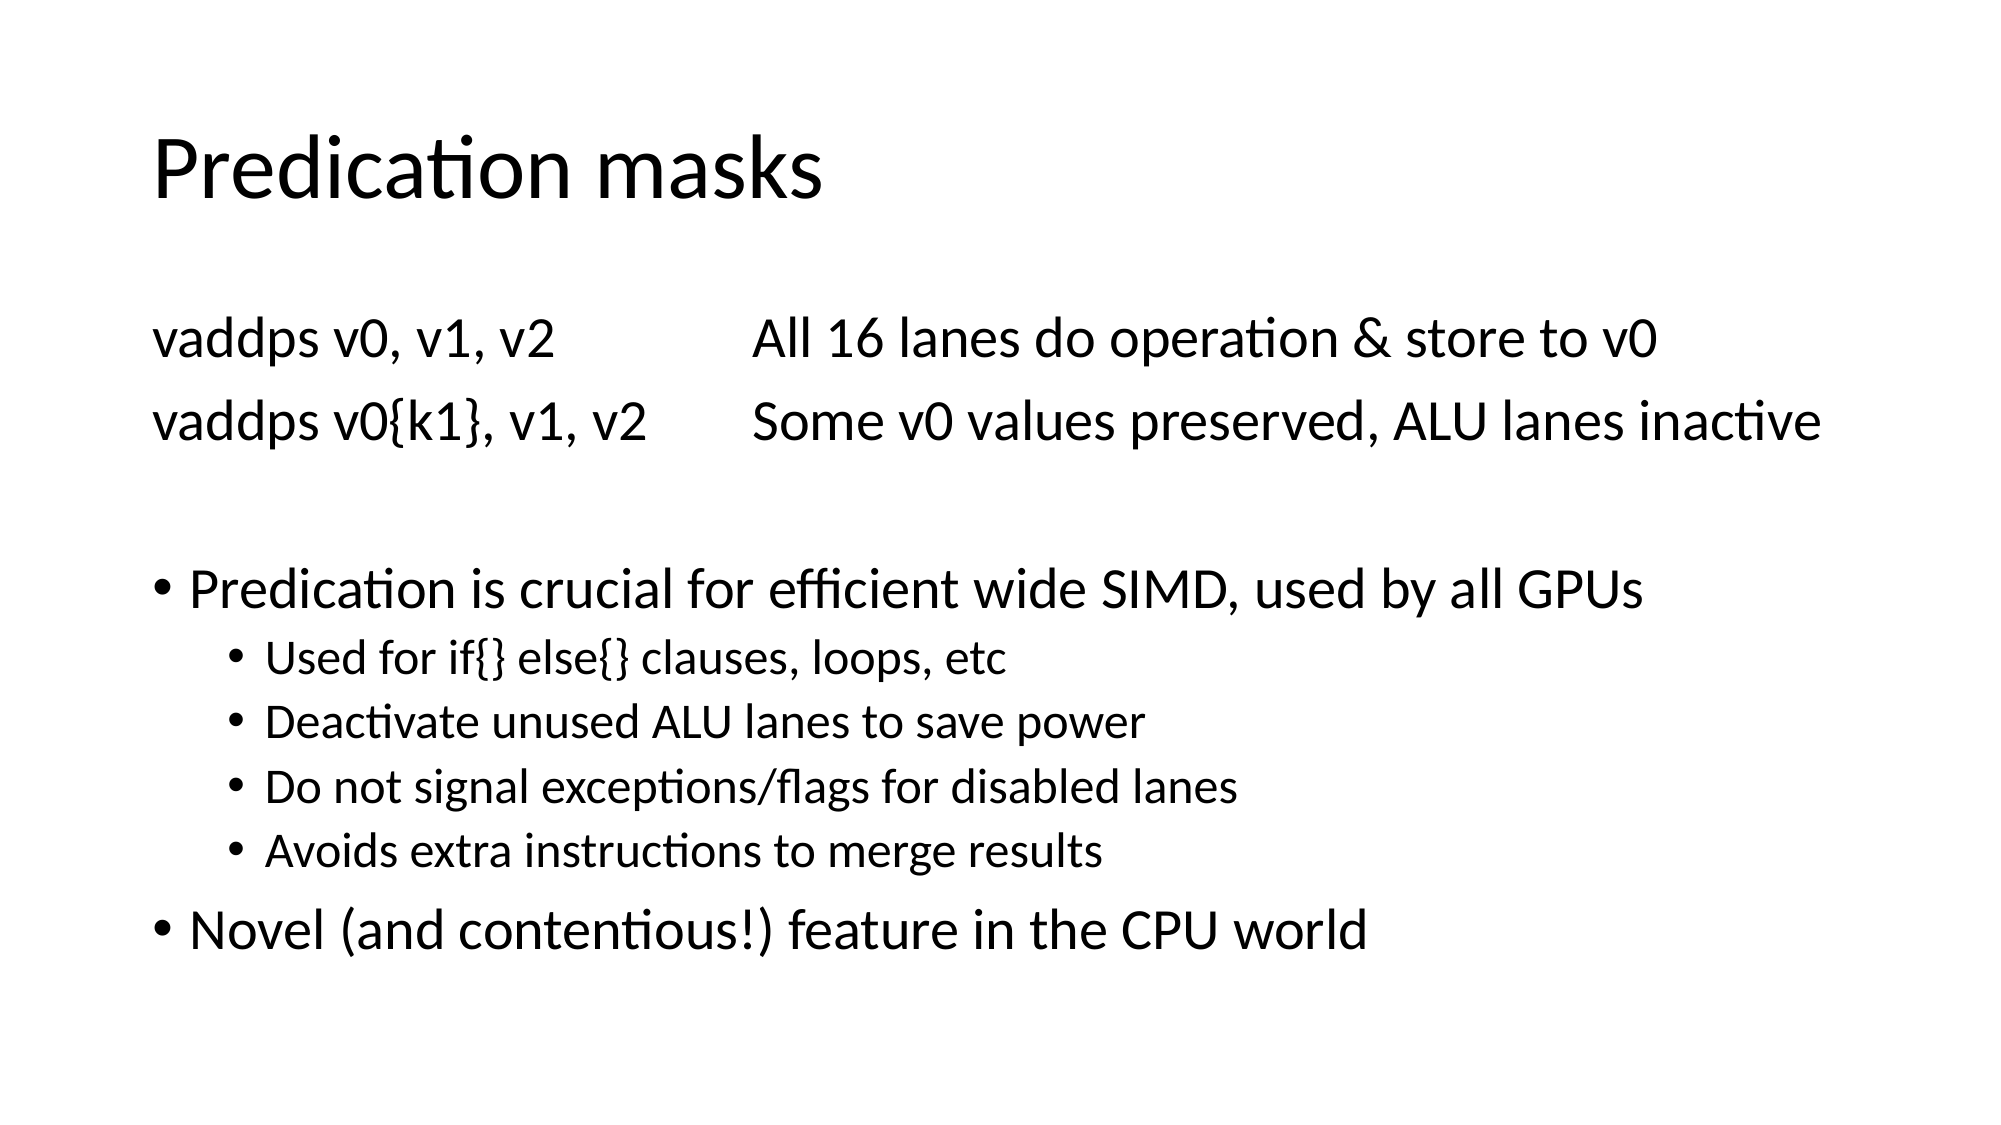

# Predication masks
vaddps v0, v1, v2		All 16 lanes do operation & store to v0
vaddps v0{k1}, v1, v2	Some v0 values preserved, ALU lanes inactive

Predication is crucial for efficient wide SIMD, used by all GPUs
Used for if{} else{} clauses, loops, etc
Deactivate unused ALU lanes to save power
Do not signal exceptions/flags for disabled lanes
Avoids extra instructions to merge results
Novel (and contentious!) feature in the CPU world